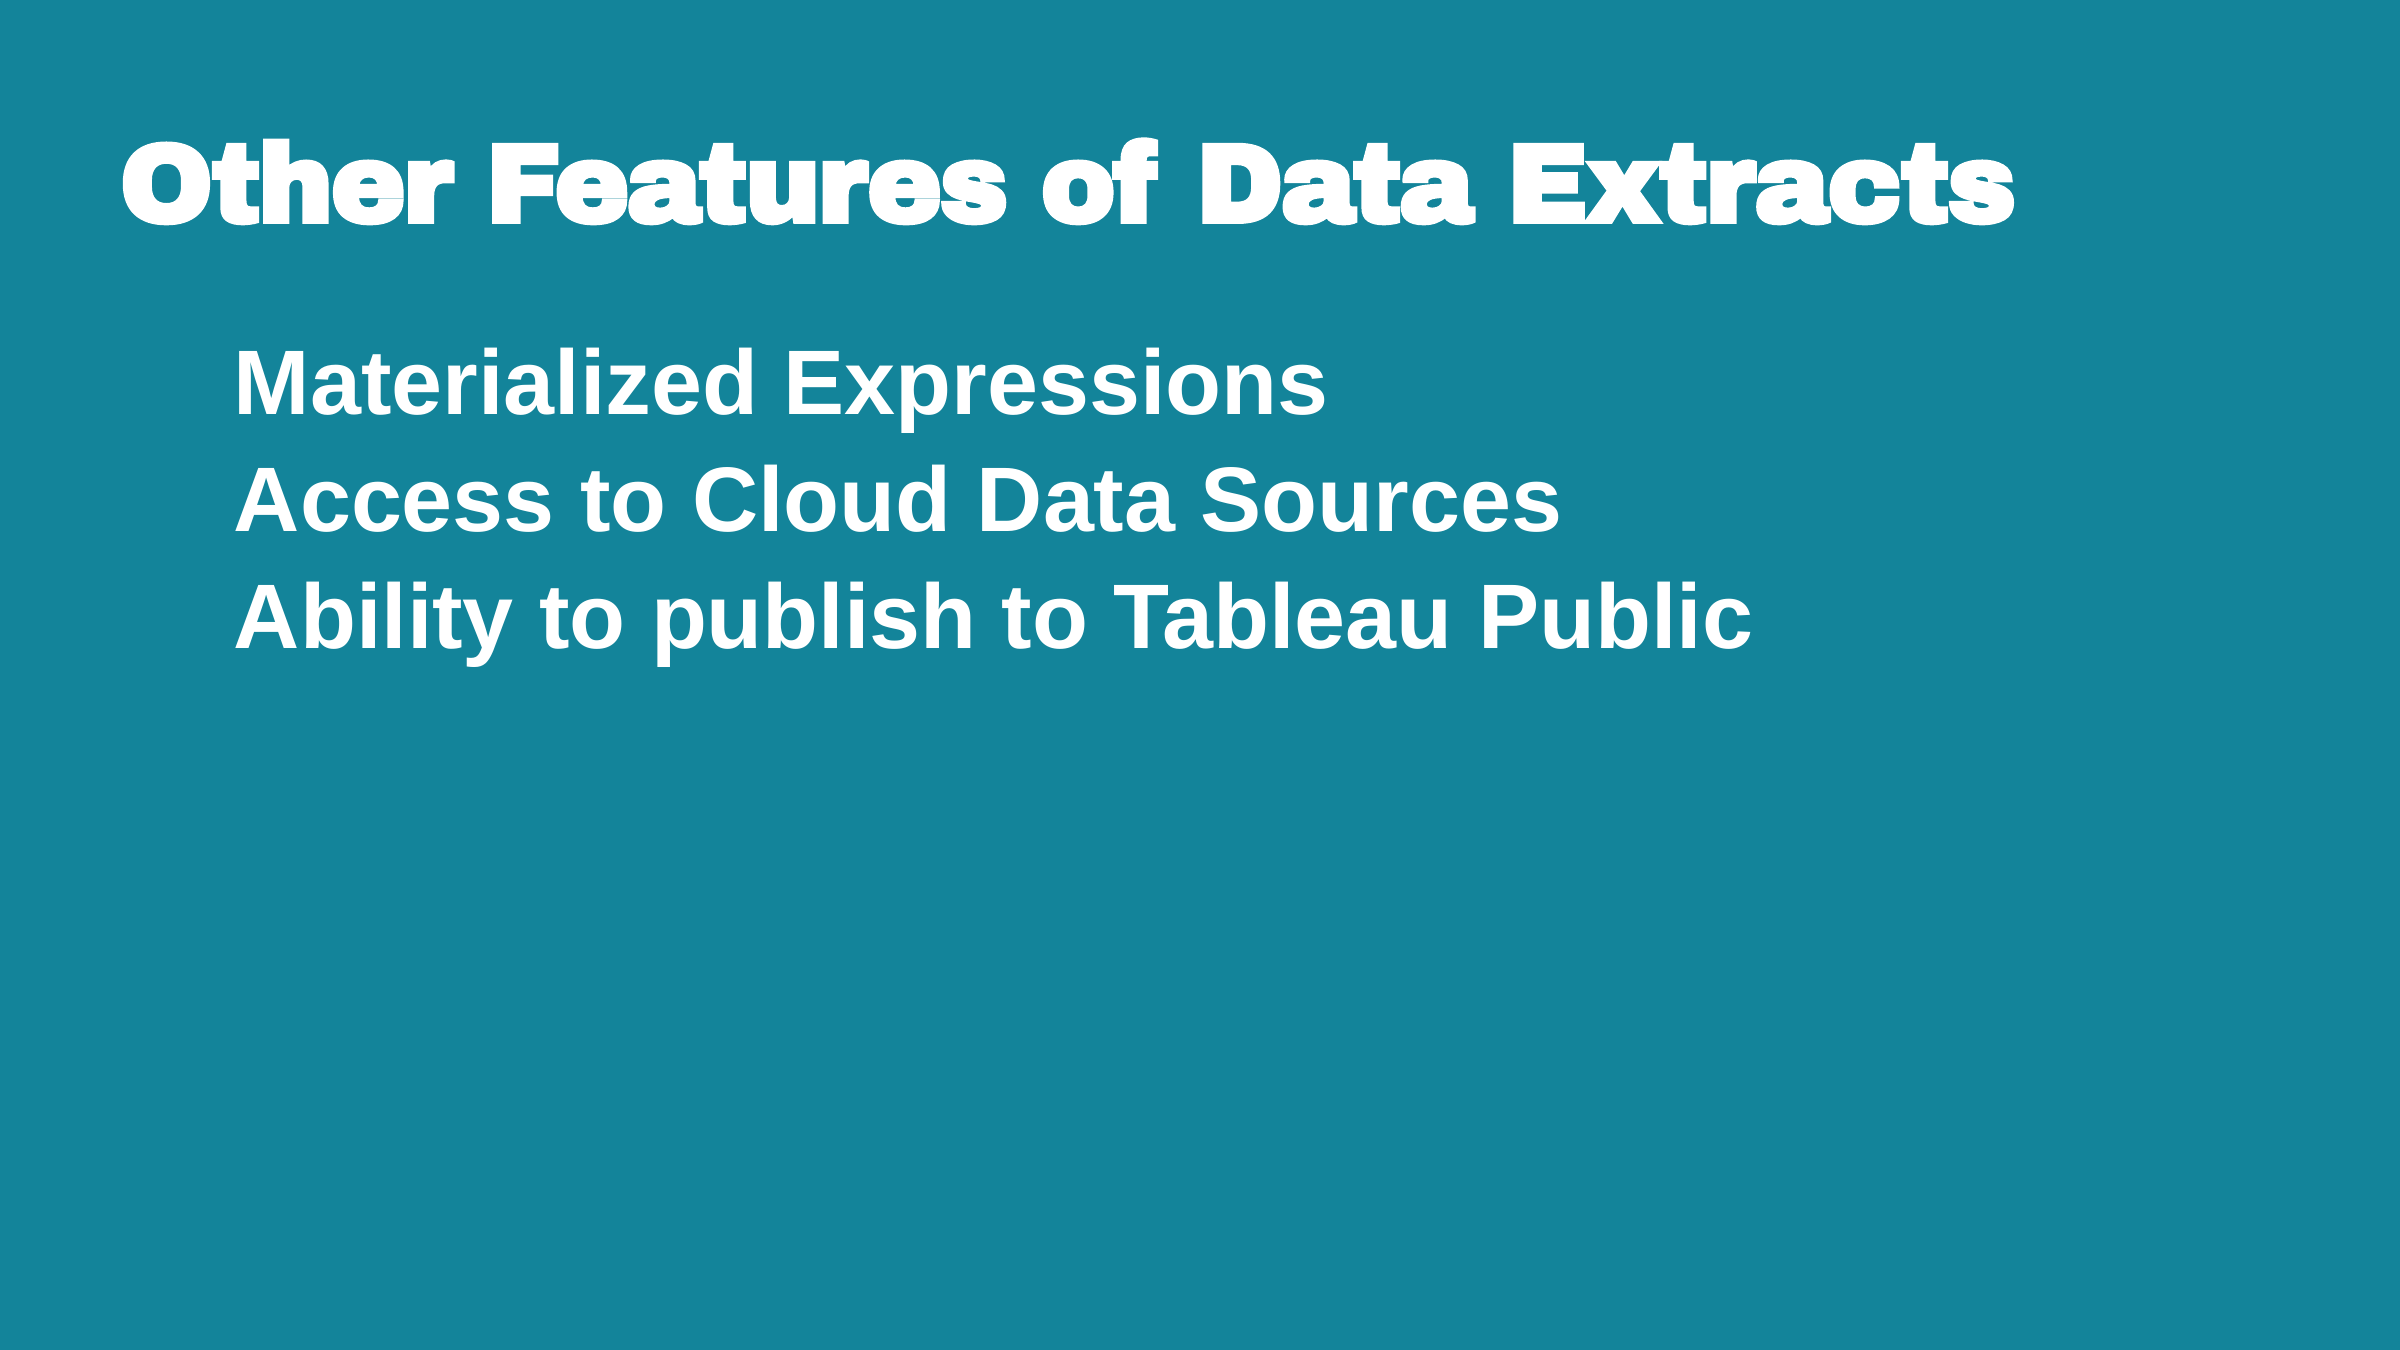

# Other Features of Data Extracts
Materialized Expressions
Access to Cloud Data Sources
Ability to publish to Tableau Public